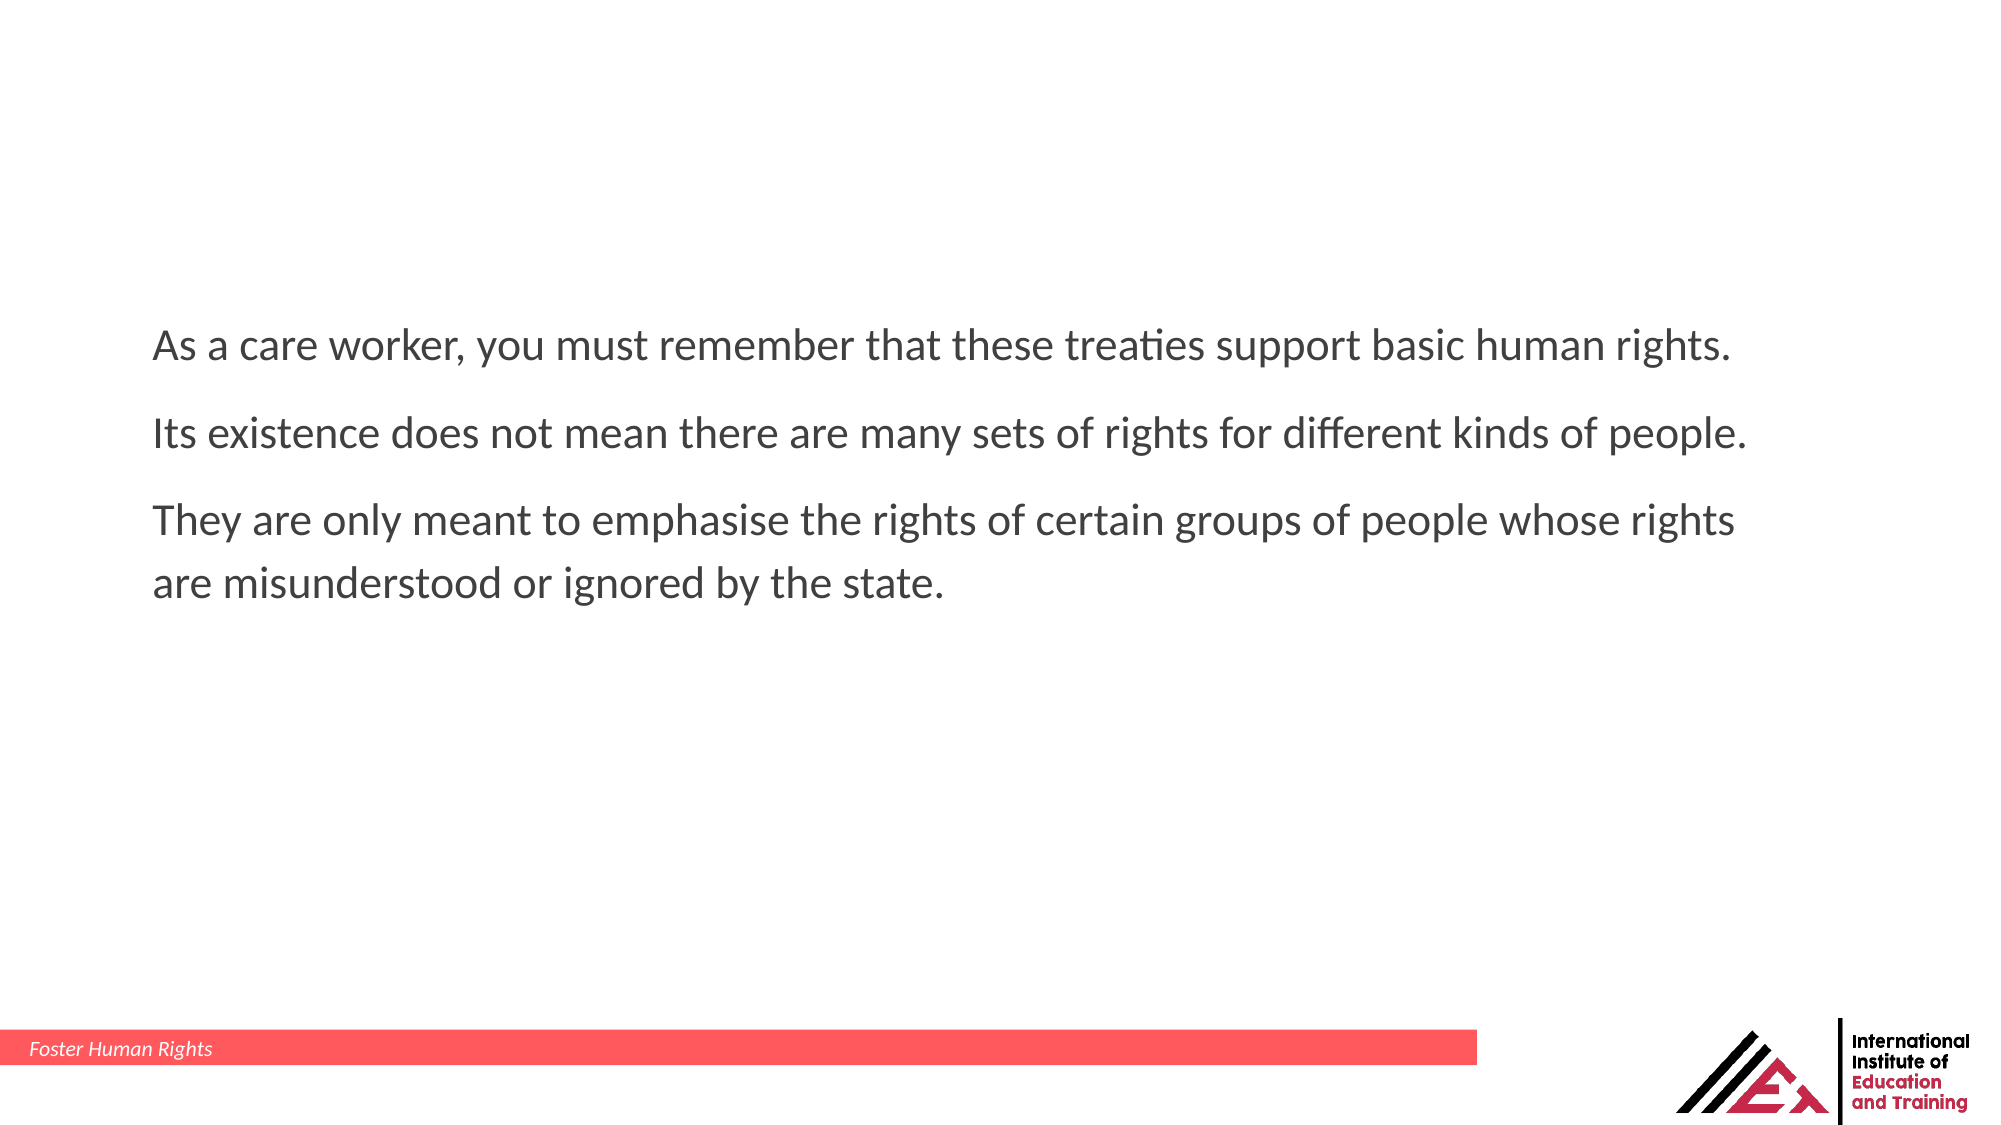

As a care worker, you must remember that these treaties support basic human rights.
Its existence does not mean there are many sets of rights for different kinds of people.
They are only meant to emphasise the rights of certain groups of people whose rights are misunderstood or ignored by the state.
Foster Human Rights